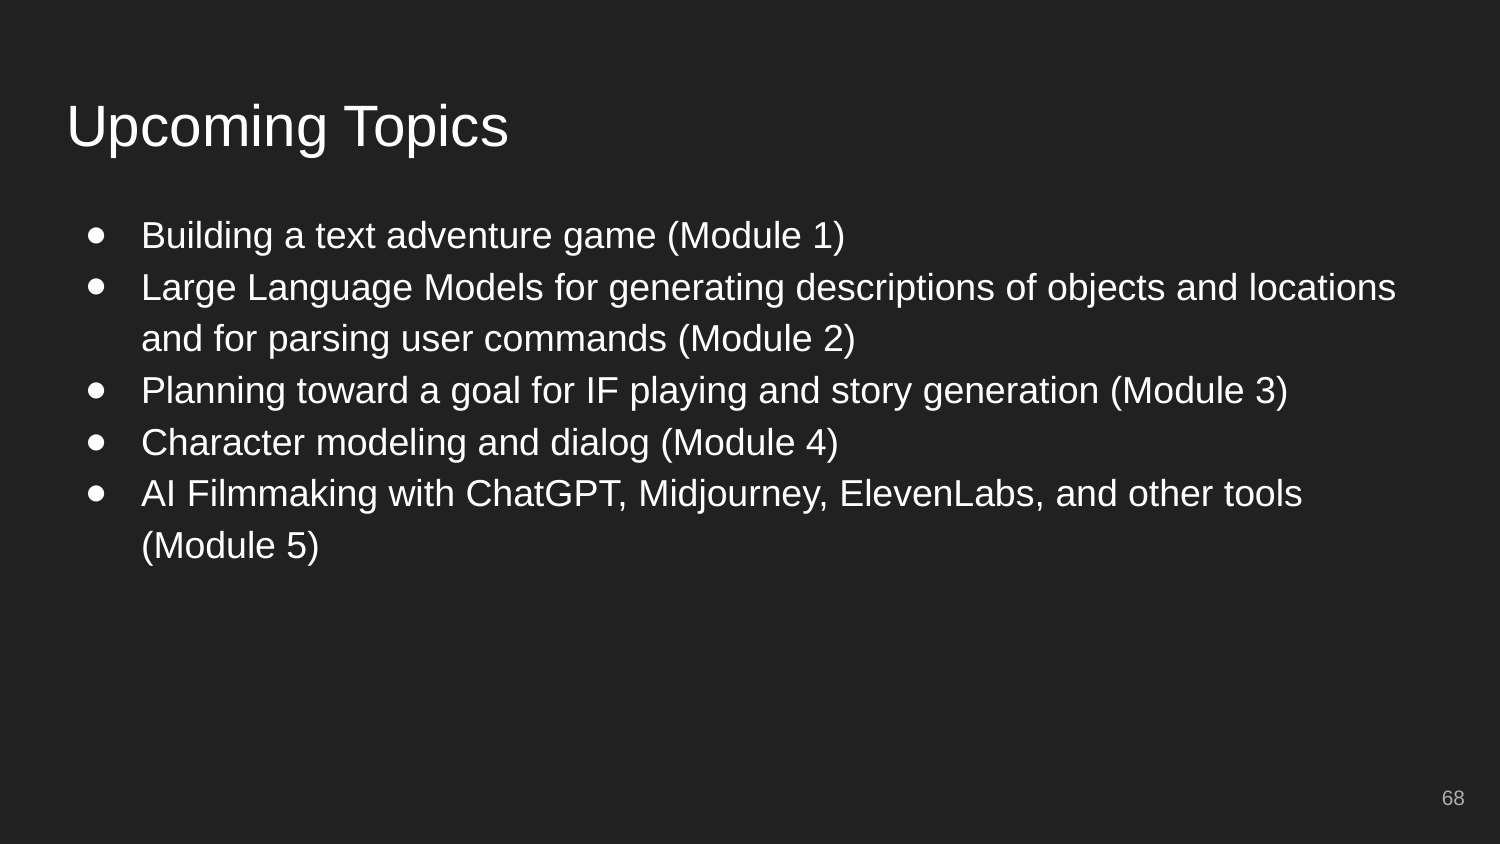

# Upcoming Topics
Building a text adventure game (Module 1)
Large Language Models for generating descriptions of objects and locations and for parsing user commands (Module 2)
Planning toward a goal for IF playing and story generation (Module 3)
Character modeling and dialog (Module 4)
AI Filmmaking with ChatGPT, Midjourney, ElevenLabs, and other tools (Module 5)
68